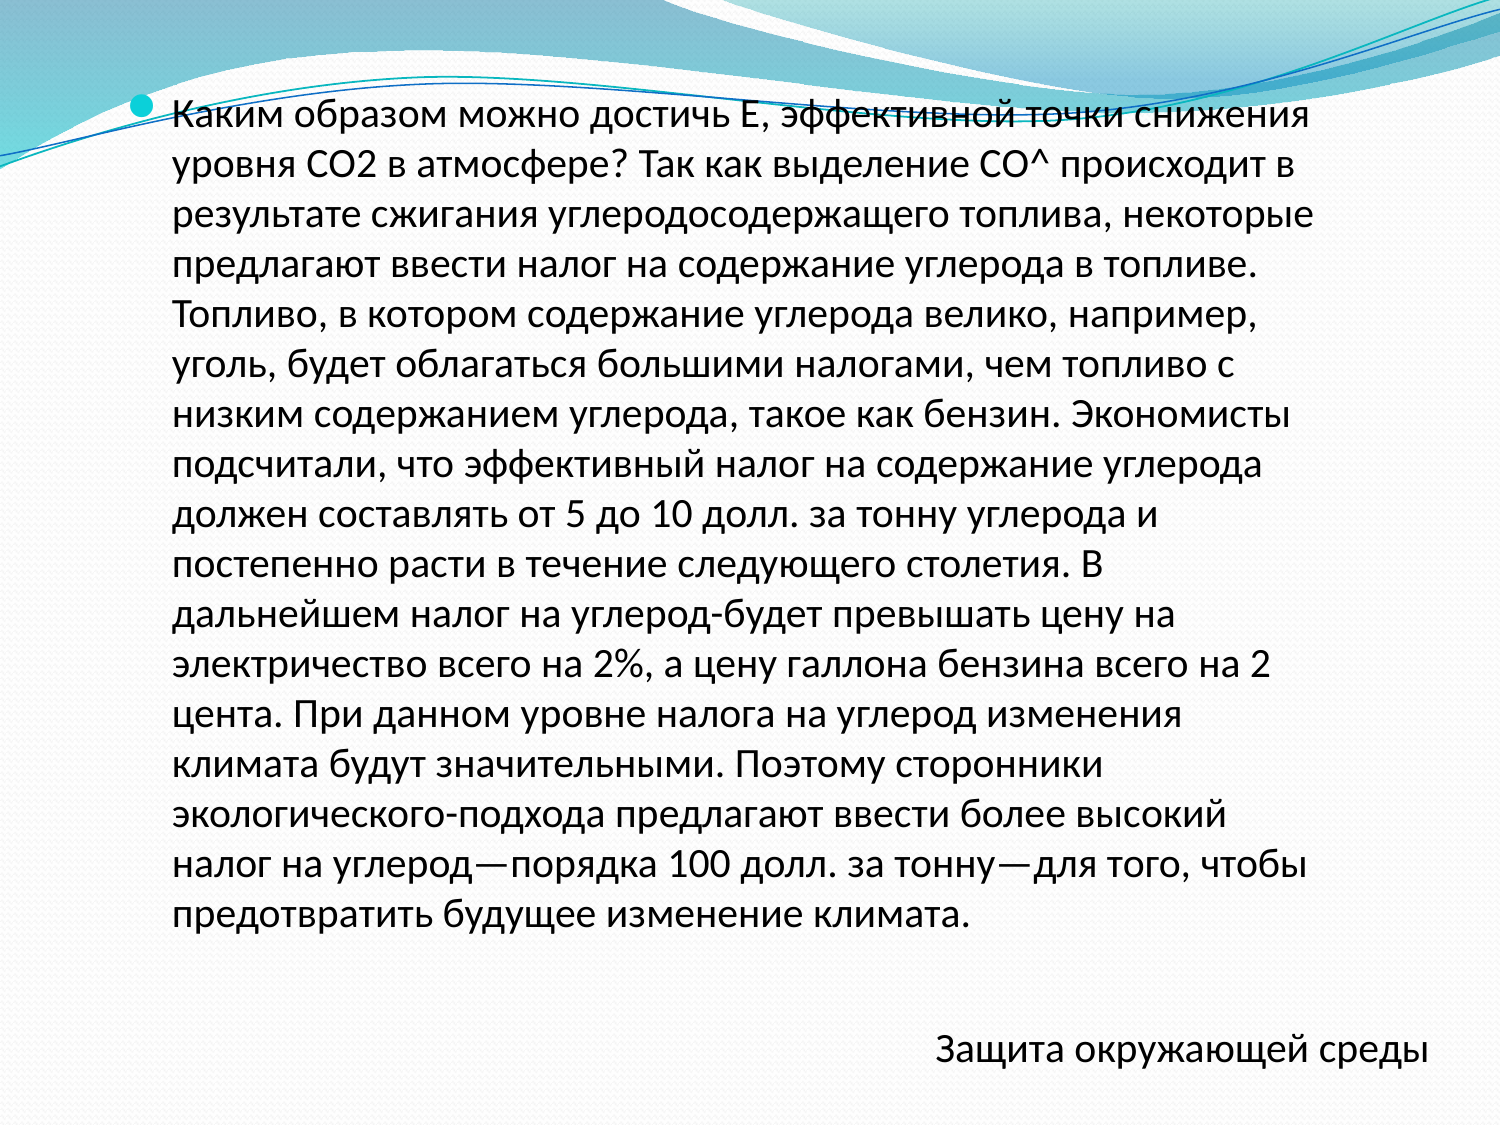

Каким образом можно достичь Е, эффективной точки снижения уровня СО2 в атмосфере? Так как выделение СО^ происходит в результате сжигания углеродосодержащего топлива, некоторые предлагают ввести налог на содержание углерода в топливе. Топливо, в котором содержание углерода велико, например, уголь, будет облагаться большими налогами, чем топливо с низким содержанием углерода, такое как бензин. Экономисты подсчитали, что эффективный налог на содержание углерода должен составлять от 5 до 10 долл. за тонну углерода и постепенно расти в течение следующего столетия. В дальнейшем налог на углерод-будет превышать цену на электричество всего на 2%, а цену галлона бензина всего на 2 цента. При данном уровне налога на углерод изменения климата будут значительными. Поэтому сторонники экологического-подхода предлагают ввести более высокий налог на углерод—порядка 100 долл. за тонну—для того, чтобы предотвратить будущее изменение климата.
Защита окружающей среды